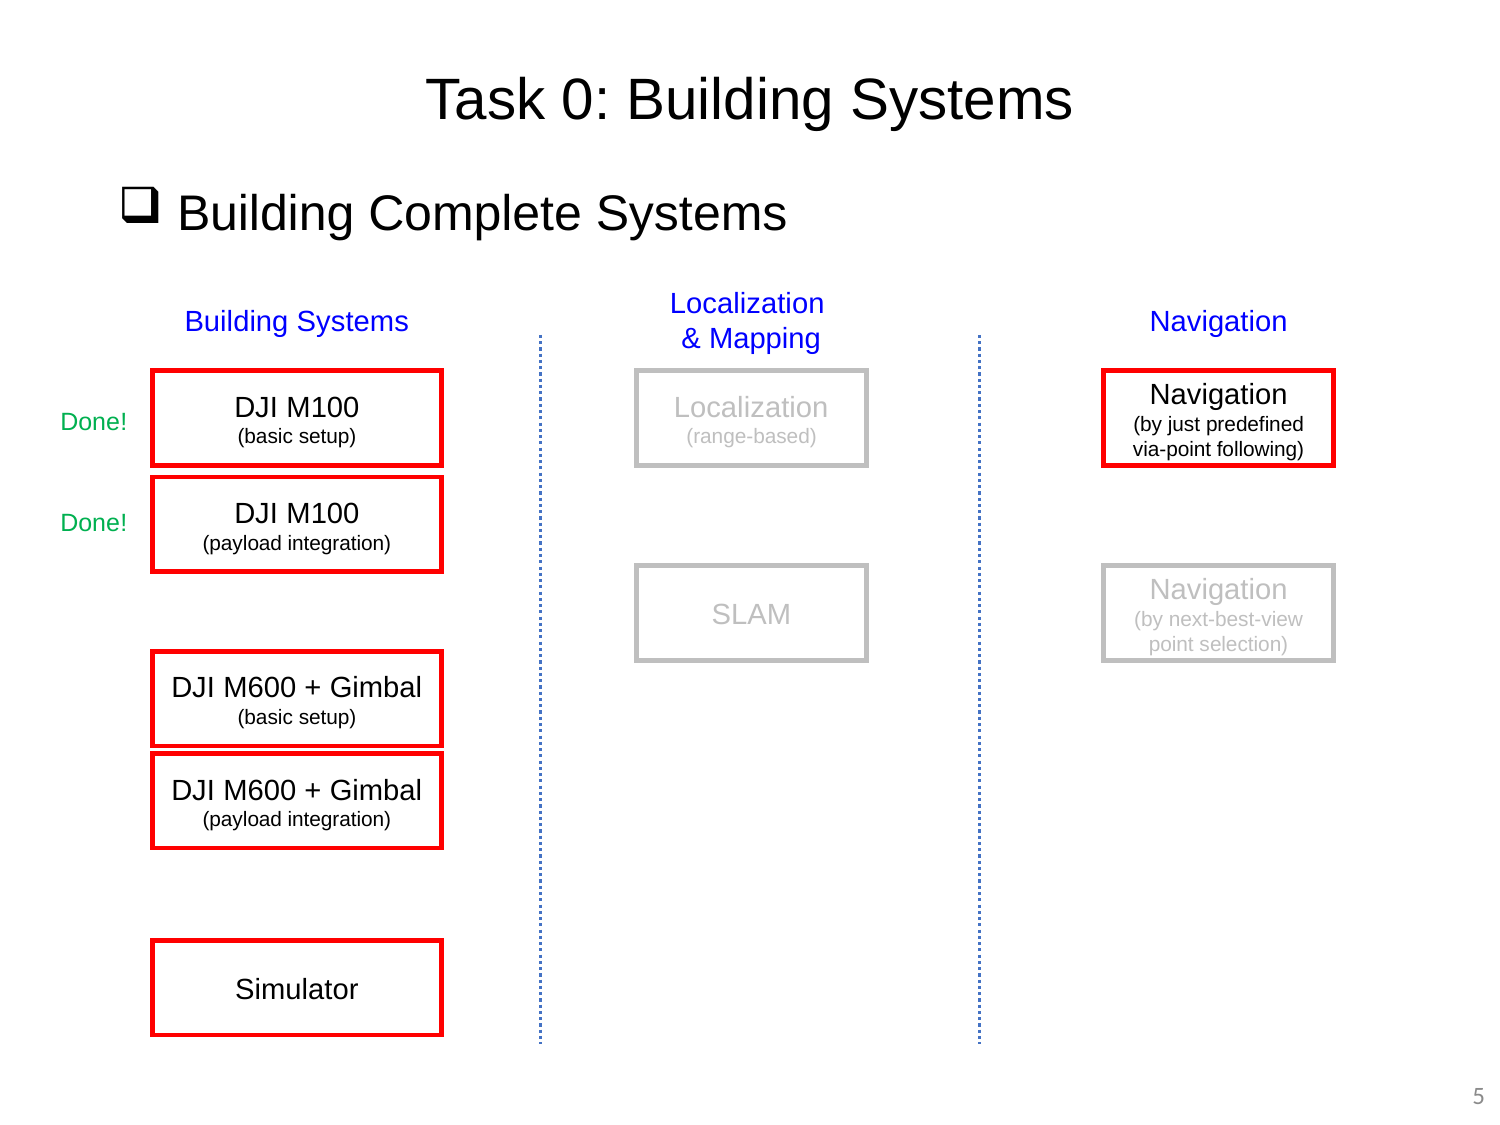

# Task 0: Building Systems
 Building Complete Systems
Building Systems
Localization
& Mapping
Navigation
DJI M100
(basic setup)
Localization
(range-based)
Navigation
(by just predefined
via-point following)
Done!
DJI M100
(payload integration)
Done!
SLAM
Navigation
(by next-best-view point selection)
DJI M600 + Gimbal
(basic setup)
DJI M600 + Gimbal
(payload integration)
Simulator
5